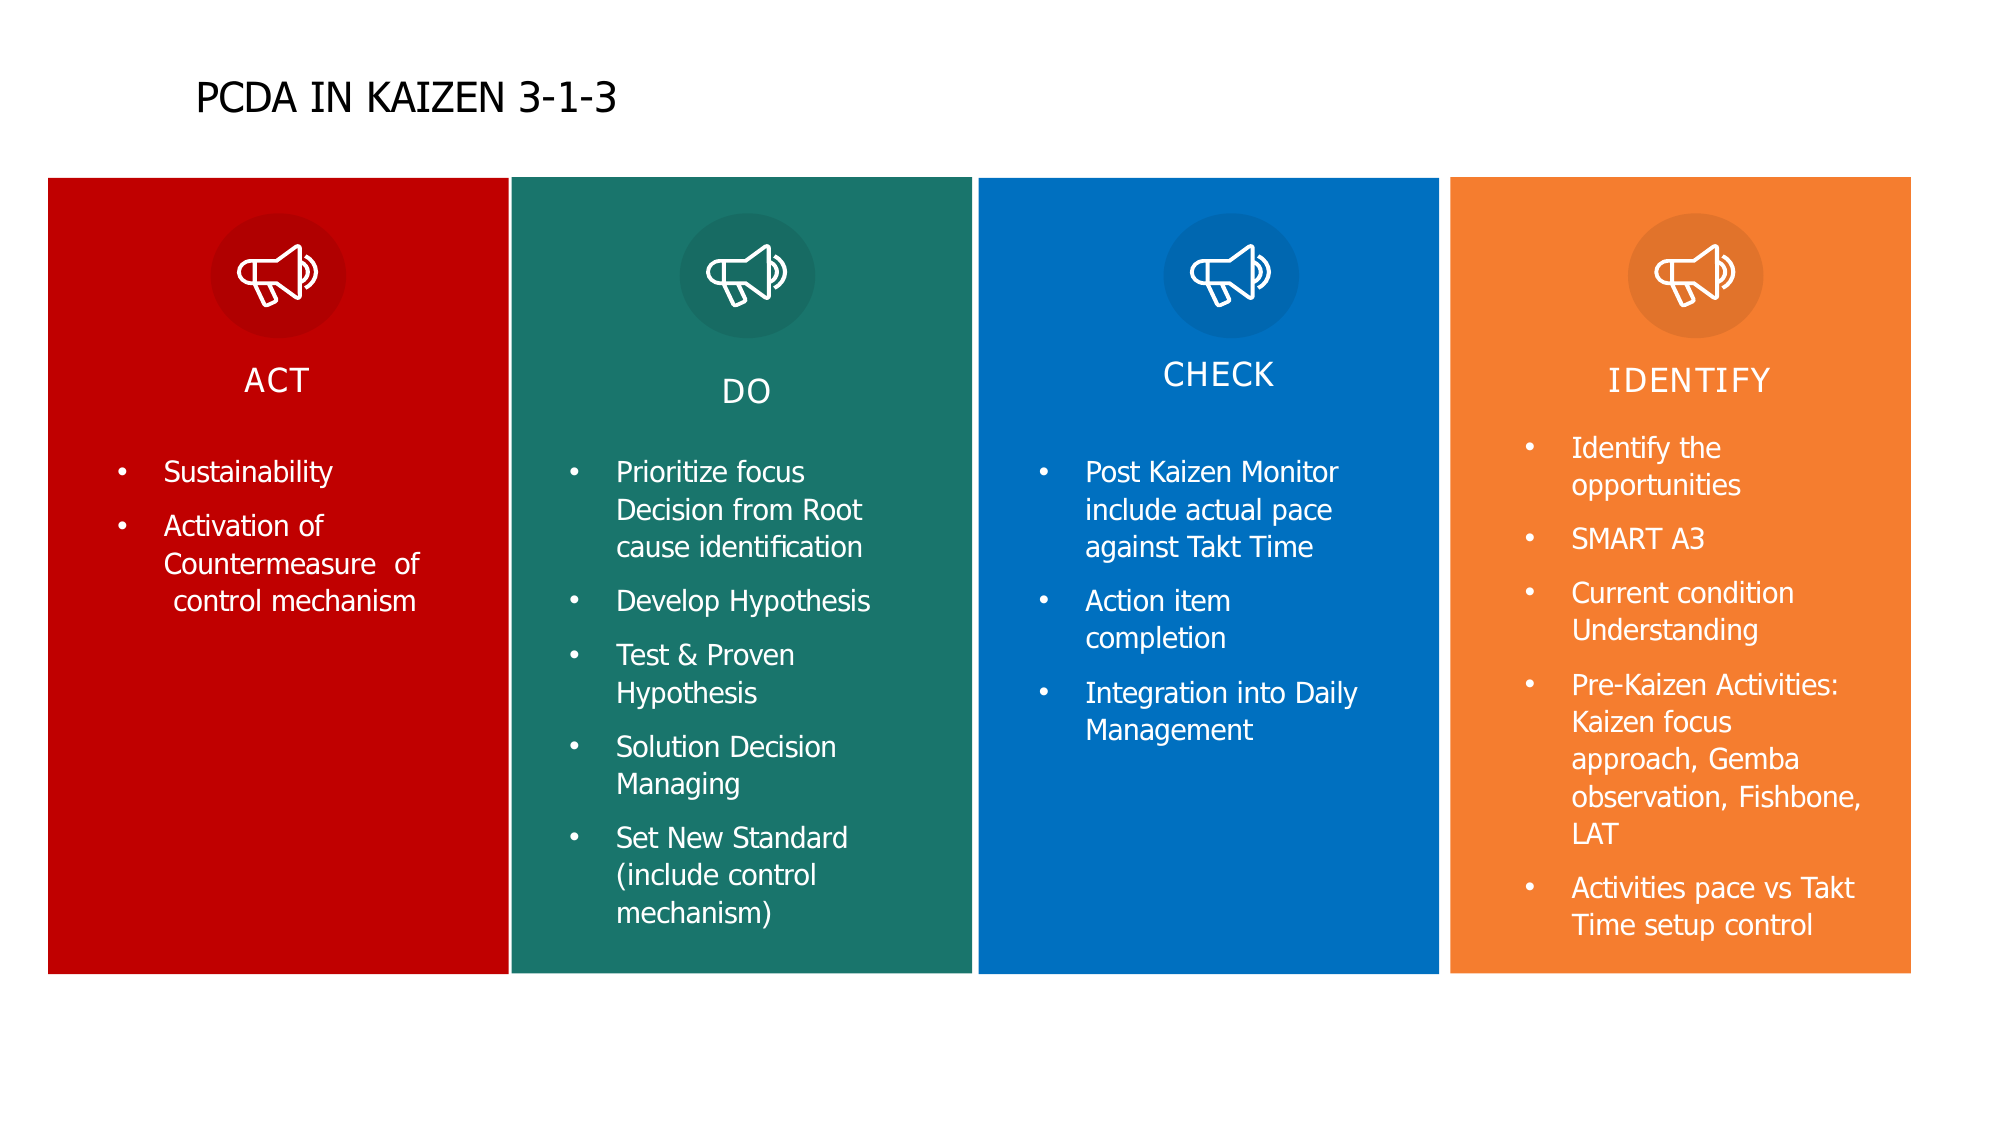

PCDA IN KAIZEN 3-1-3

ACT

DO

CHECK

IDENTIFY
Identify the opportunities
SMART A3
Current condition Understanding
Pre-Kaizen Activities: Kaizen focus approach, Gemba observation, Fishbone, LAT
Activities pace vs Takt Time setup control
Sustainability
Activation of Countermeasure  of  control mechanism
Prioritize focus Decision from Root cause identification
Develop Hypothesis
Test & Proven Hypothesis
Solution Decision Managing
Set New Standard (include control mechanism)
Post Kaizen Monitor include actual pace against Takt Time
Action item completion
Integration into Daily Management